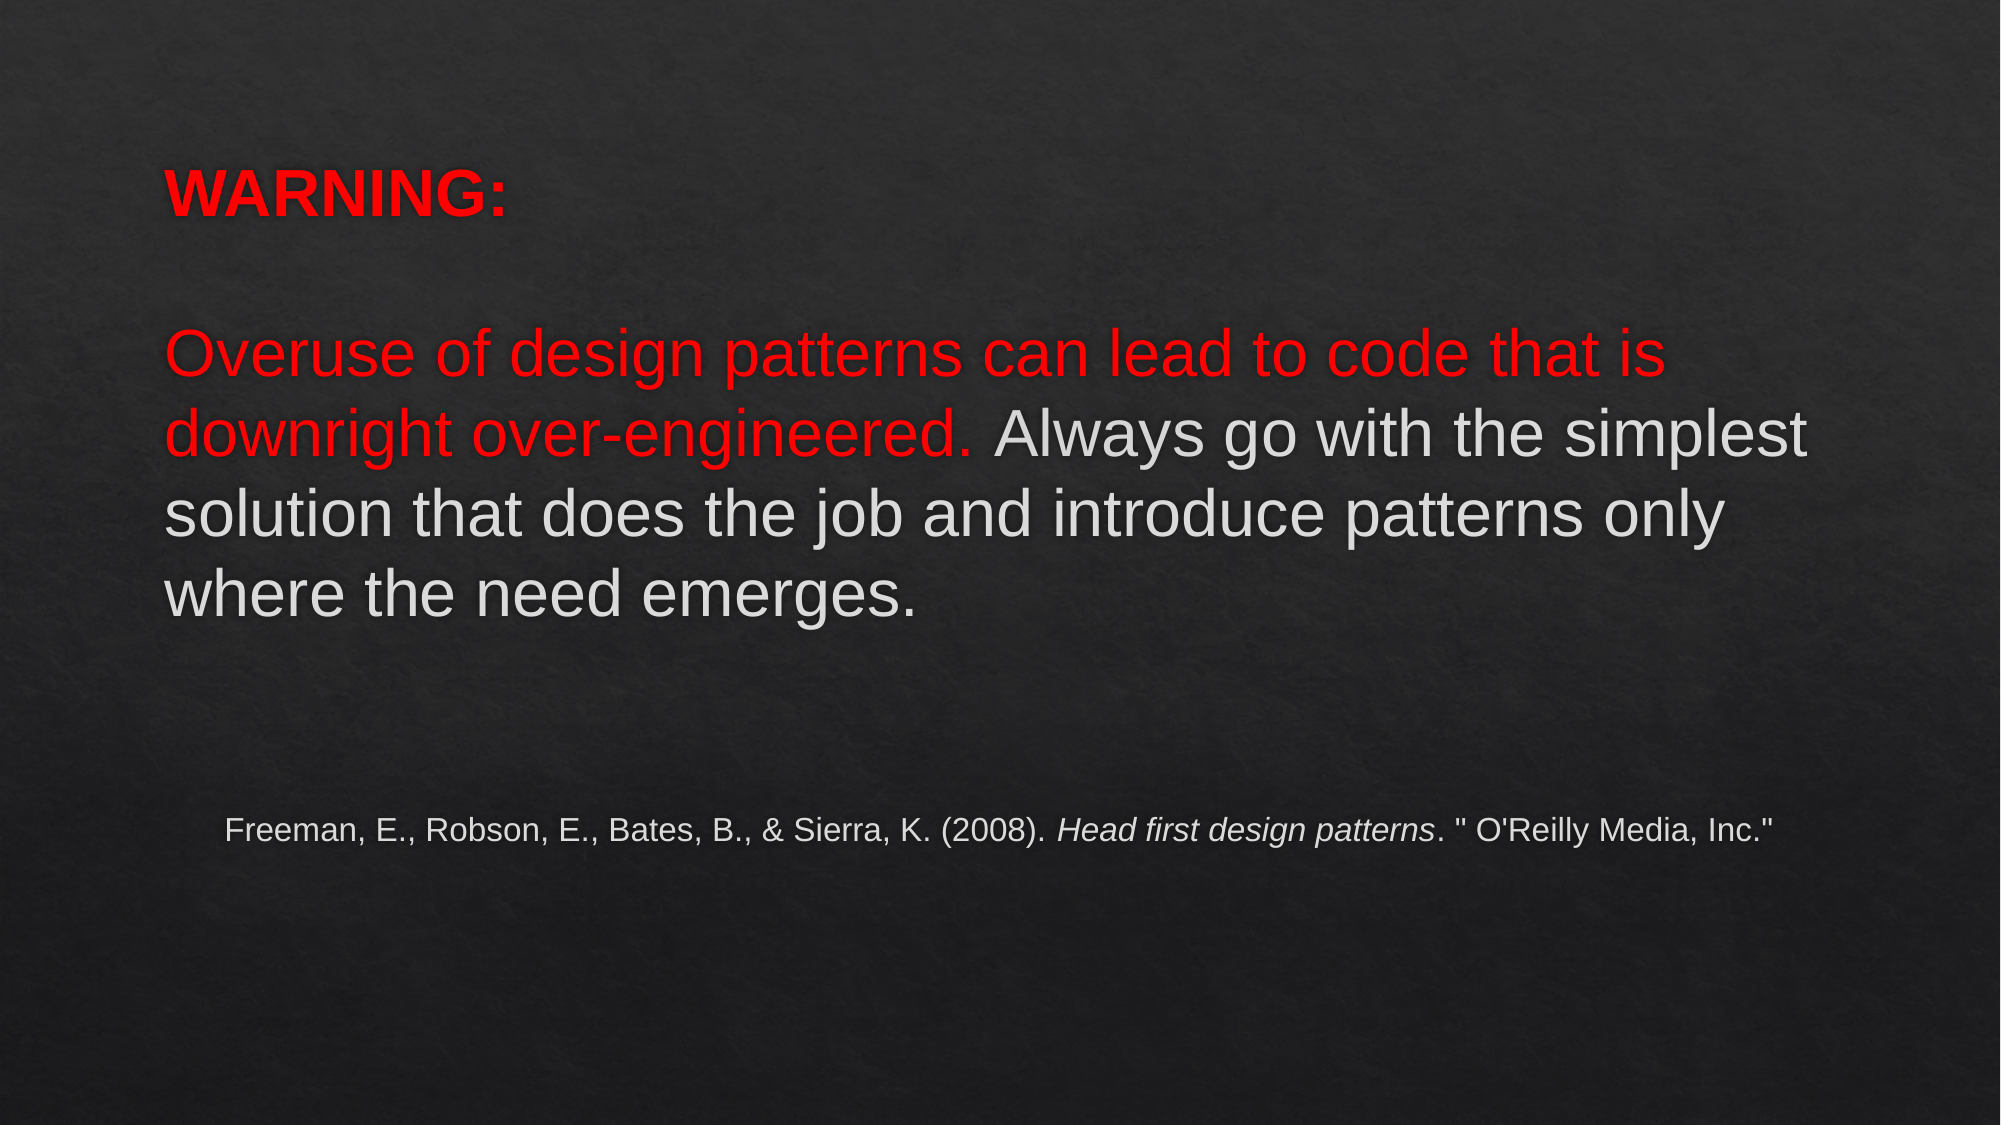

# WARNING: Overuse of design patterns can lead to code that is downright over-engineered. Always go with the simplest solution that does the job and introduce patterns only where the need emerges.
Freeman, E., Robson, E., Bates, B., & Sierra, K. (2008). Head first design patterns. " O'Reilly Media, Inc."